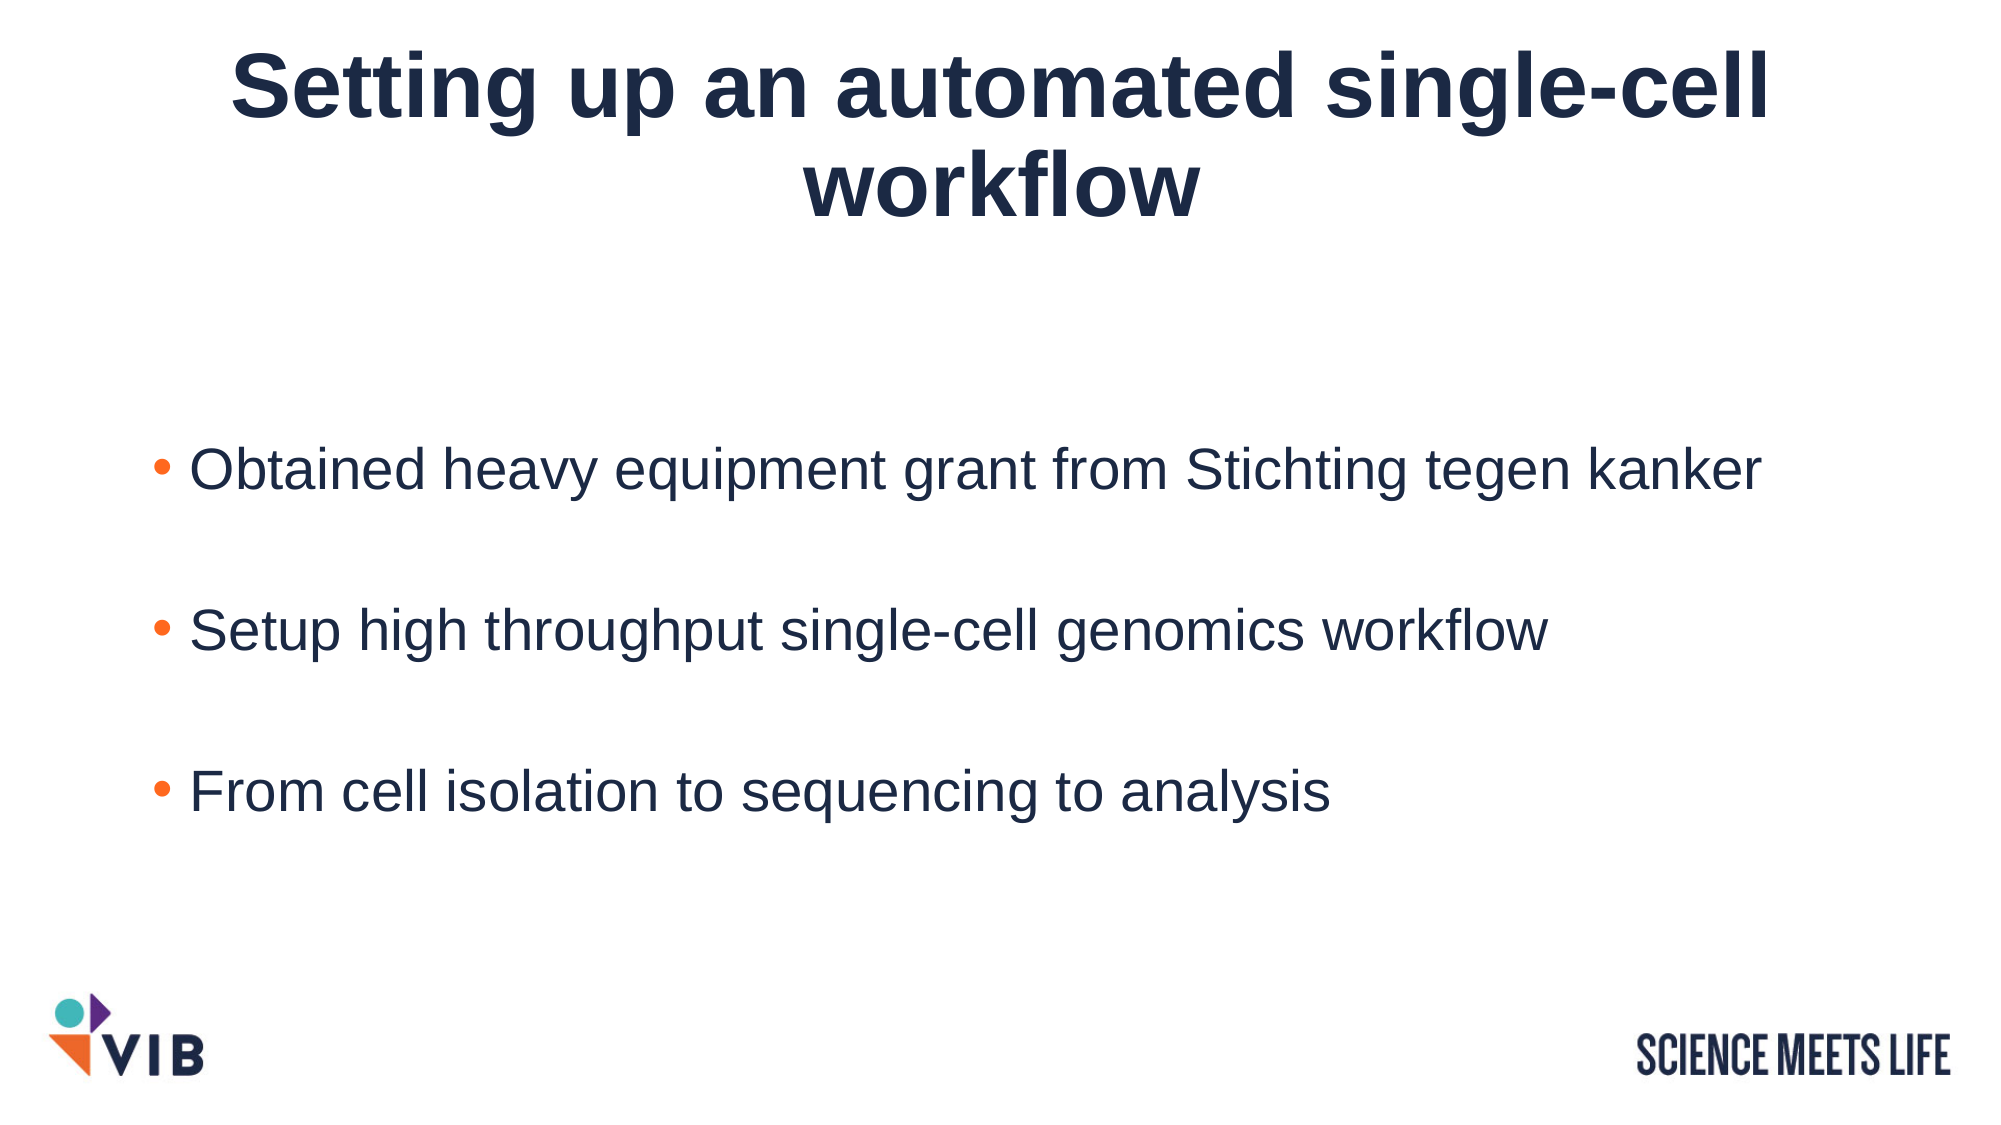

# Setting up an automated single-cell workflow
Obtained heavy equipment grant from Stichting tegen kanker
Setup high throughput single-cell genomics workflow
From cell isolation to sequencing to analysis